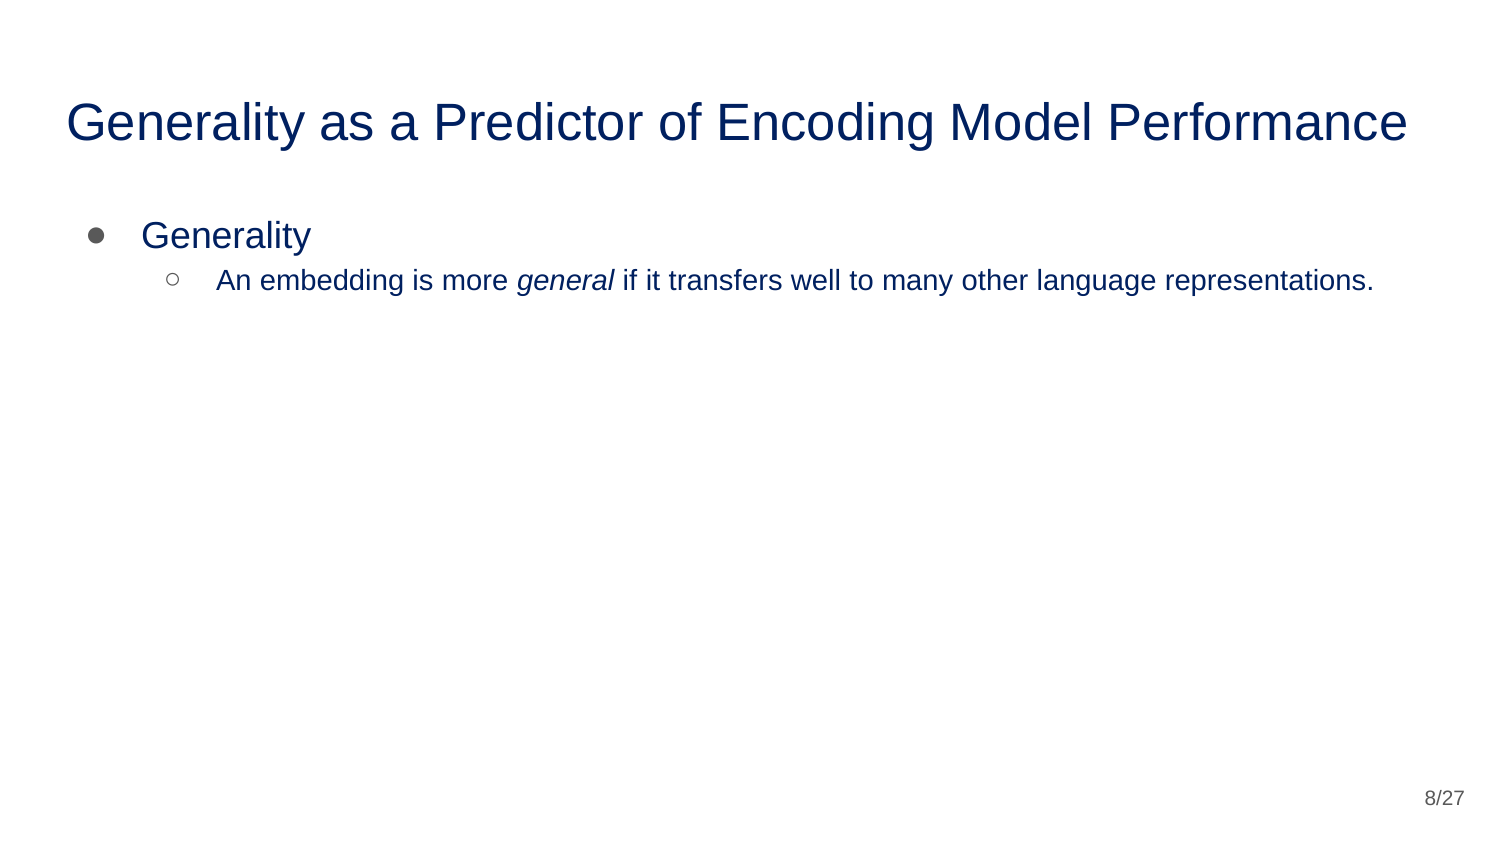

# Generality as a Predictor of Encoding Model Performance
Generality
An embedding is more general if it transfers well to many other language representations.

8/27